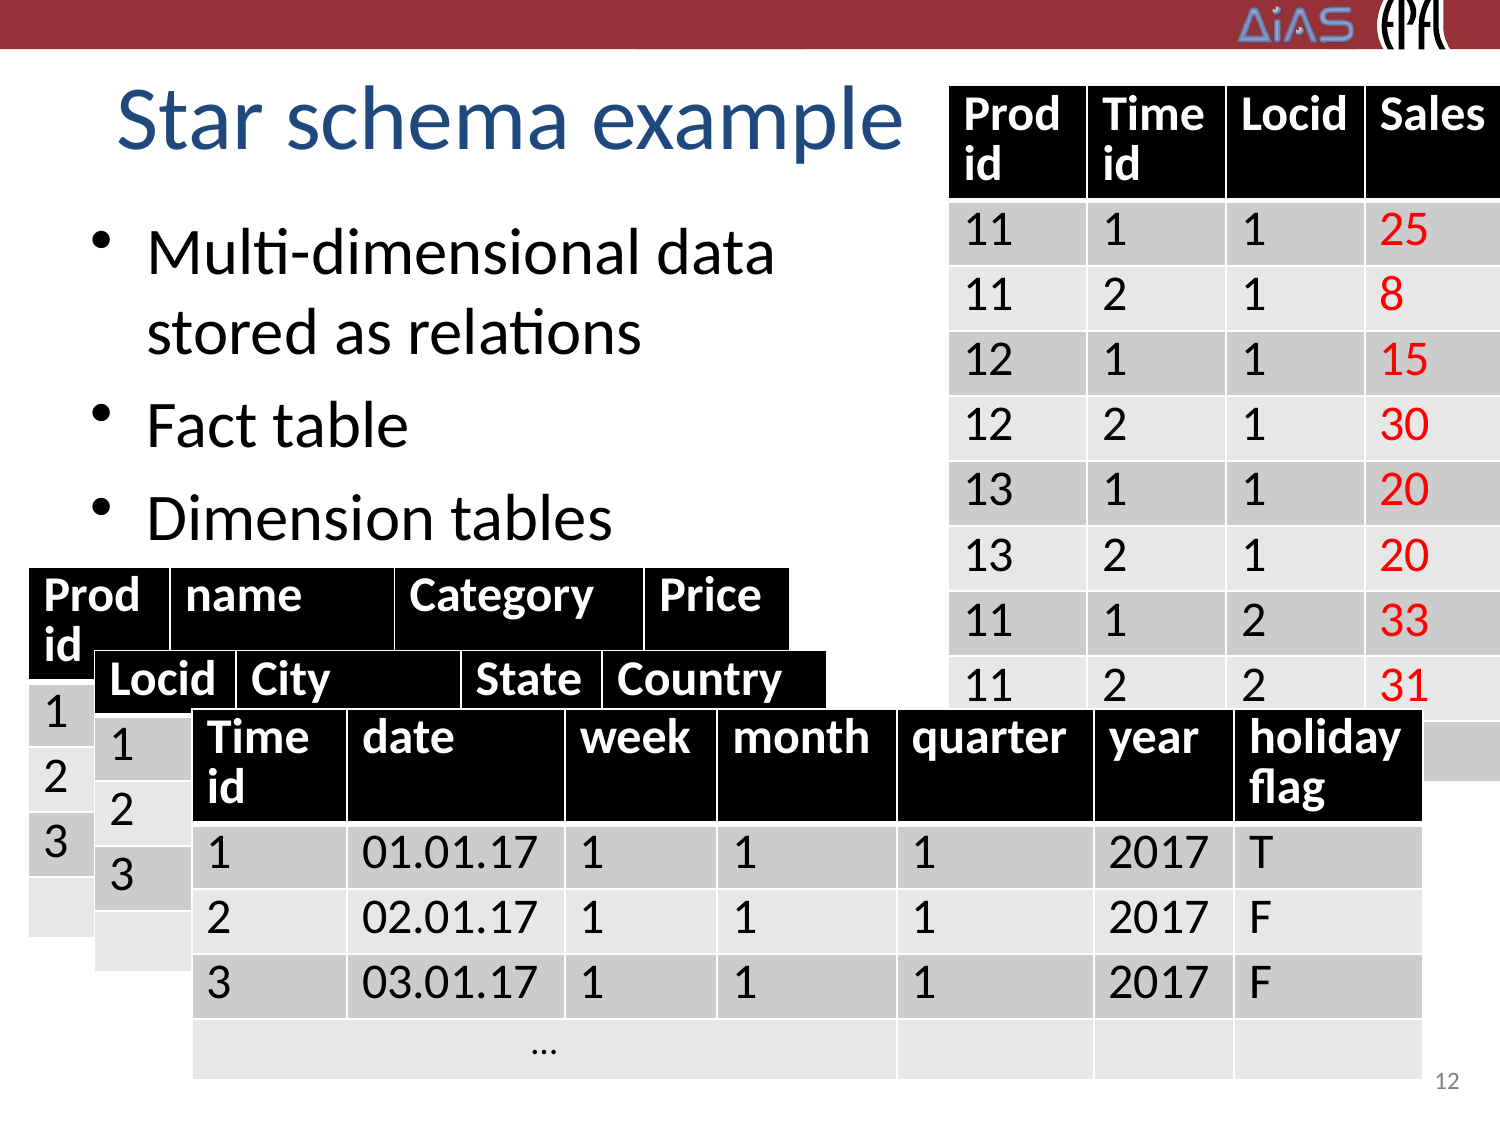

# Star schema example
| Prodid | Timeid | Locid | Sales |
| --- | --- | --- | --- |
| 11 | 1 | 1 | 25 |
| 11 | 2 | 1 | 8 |
| 12 | 1 | 1 | 15 |
| 12 | 2 | 1 | 30 |
| 13 | 1 | 1 | 20 |
| 13 | 2 | 1 | 20 |
| 11 | 1 | 2 | 33 |
| 11 | 2 | 2 | 31 |
| … |  |  |  |
Multi-dimensional data stored as relations
Fact table
Dimension tables
| Prod id | name | Category | Price |
| --- | --- | --- | --- |
| 1 | Lee jeans | Apparel | 25 |
| 2 | Zord | Toys | 18 |
| 3 | Biro pen | Stationery | 2 |
| … |  |  |  |
| Locid | City | State | Country |
| --- | --- | --- | --- |
| 1 | Ames | Iowa | USA |
| 2 | Chennai | TN | India |
| 3 | London | - | London |
| … |  |  |  |
| Time id | date | week | month | quarter | year | holiday flag |
| --- | --- | --- | --- | --- | --- | --- |
| 1 | 01.01.17 | 1 | 1 | 1 | 2017 | T |
| 2 | 02.01.17 | 1 | 1 | 1 | 2017 | F |
| 3 | 03.01.17 | 1 | 1 | 1 | 2017 | F |
| … |  |  |  |  |  |  |
12